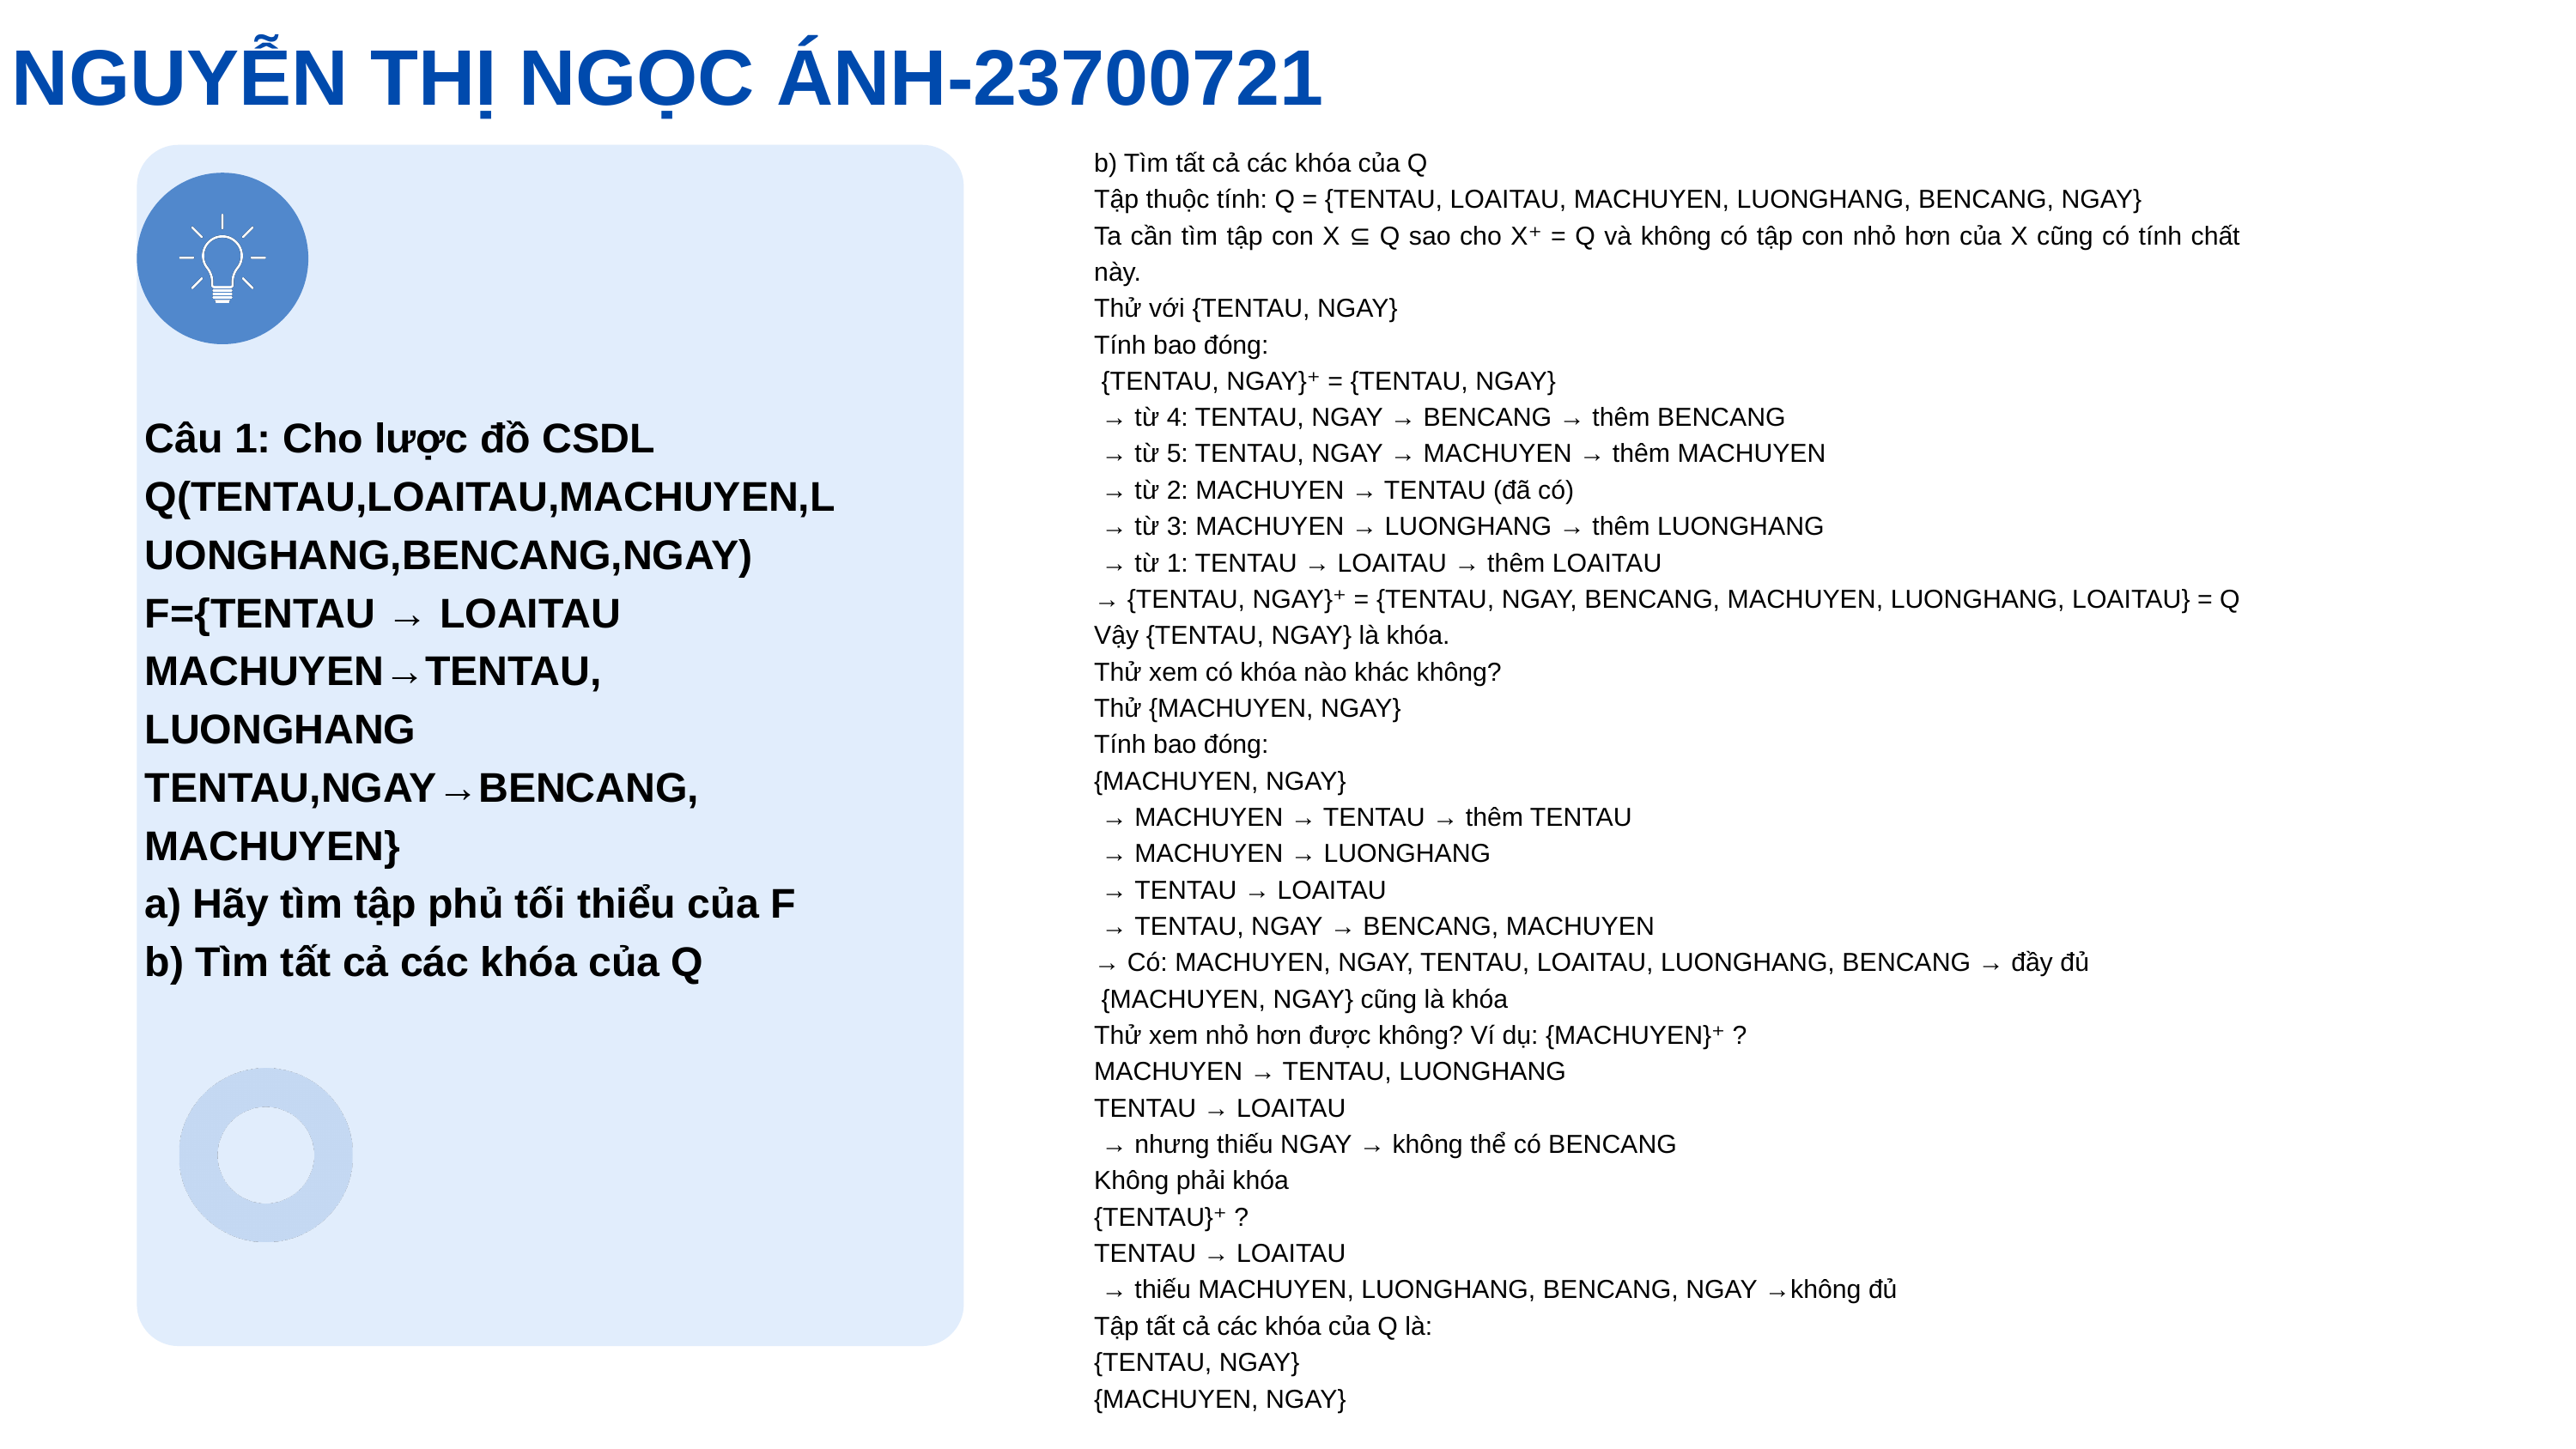

NGUYỄN THỊ NGỌC ÁNH-23700721
b) Tìm tất cả các khóa của Q
Tập thuộc tính: Q = {TENTAU, LOAITAU, MACHUYEN, LUONGHANG, BENCANG, NGAY}
Ta cần tìm tập con X ⊆ Q sao cho X⁺ = Q và không có tập con nhỏ hơn của X cũng có tính chất này.
Thử với {TENTAU, NGAY}
Tính bao đóng:
 {TENTAU, NGAY}⁺ = {TENTAU, NGAY}
 → từ 4: TENTAU, NGAY → BENCANG → thêm BENCANG
 → từ 5: TENTAU, NGAY → MACHUYEN → thêm MACHUYEN
 → từ 2: MACHUYEN → TENTAU (đã có)
 → từ 3: MACHUYEN → LUONGHANG → thêm LUONGHANG
 → từ 1: TENTAU → LOAITAU → thêm LOAITAU
→ {TENTAU, NGAY}⁺ = {TENTAU, NGAY, BENCANG, MACHUYEN, LUONGHANG, LOAITAU} = Q
Vậy {TENTAU, NGAY} là khóa.
Thử xem có khóa nào khác không?
Thử {MACHUYEN, NGAY}
Tính bao đóng:
{MACHUYEN, NGAY}
 → MACHUYEN → TENTAU → thêm TENTAU
 → MACHUYEN → LUONGHANG
 → TENTAU → LOAITAU
 → TENTAU, NGAY → BENCANG, MACHUYEN
→ Có: MACHUYEN, NGAY, TENTAU, LOAITAU, LUONGHANG, BENCANG → đầy đủ
 {MACHUYEN, NGAY} cũng là khóa
Thử xem nhỏ hơn được không? Ví dụ: {MACHUYEN}⁺ ?
MACHUYEN → TENTAU, LUONGHANG
TENTAU → LOAITAU
 → nhưng thiếu NGAY → không thể có BENCANG
Không phải khóa
{TENTAU}⁺ ?
TENTAU → LOAITAU
 → thiếu MACHUYEN, LUONGHANG, BENCANG, NGAY →không đủ
Tập tất cả các khóa của Q là:
{TENTAU, NGAY}
{MACHUYEN, NGAY}

Câu 1: Cho lược đồ CSDL
Q(TENTAU,LOAITAU,MACHUYEN,LUONGHANG,BENCANG,NGAY)
F={TENTAU → LOAITAU
MACHUYEN→TENTAU, LUONGHANG
TENTAU,NGAY→BENCANG, MACHUYEN}
a) Hãy tìm tập phủ tối thiểu của F
b) Tìm tất cả các khóa của Q